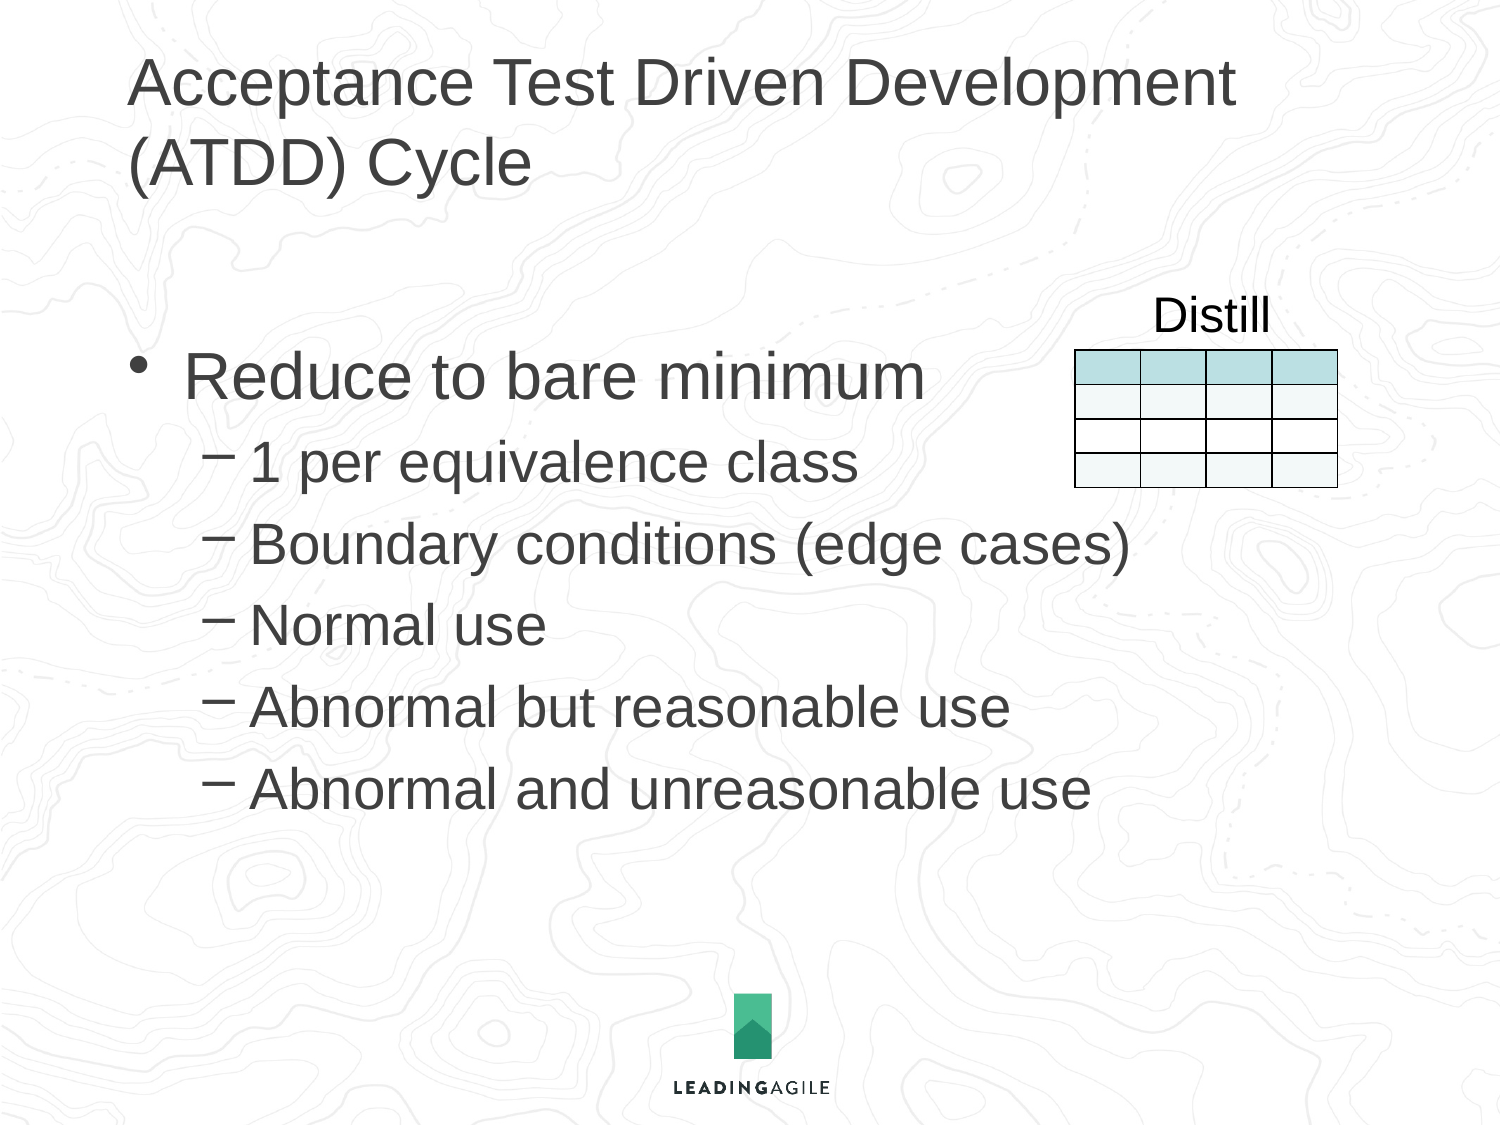

# Acceptance Test Driven Development (ATDD) Cycle
Distill
Reduce to bare minimum
1 per equivalence class
Boundary conditions (edge cases)
Normal use
Abnormal but reasonable use
Abnormal and unreasonable use
|  |  |  |  |
| --- | --- | --- | --- |
|  |  |  |  |
|  |  |  |  |
|  |  |  |  |